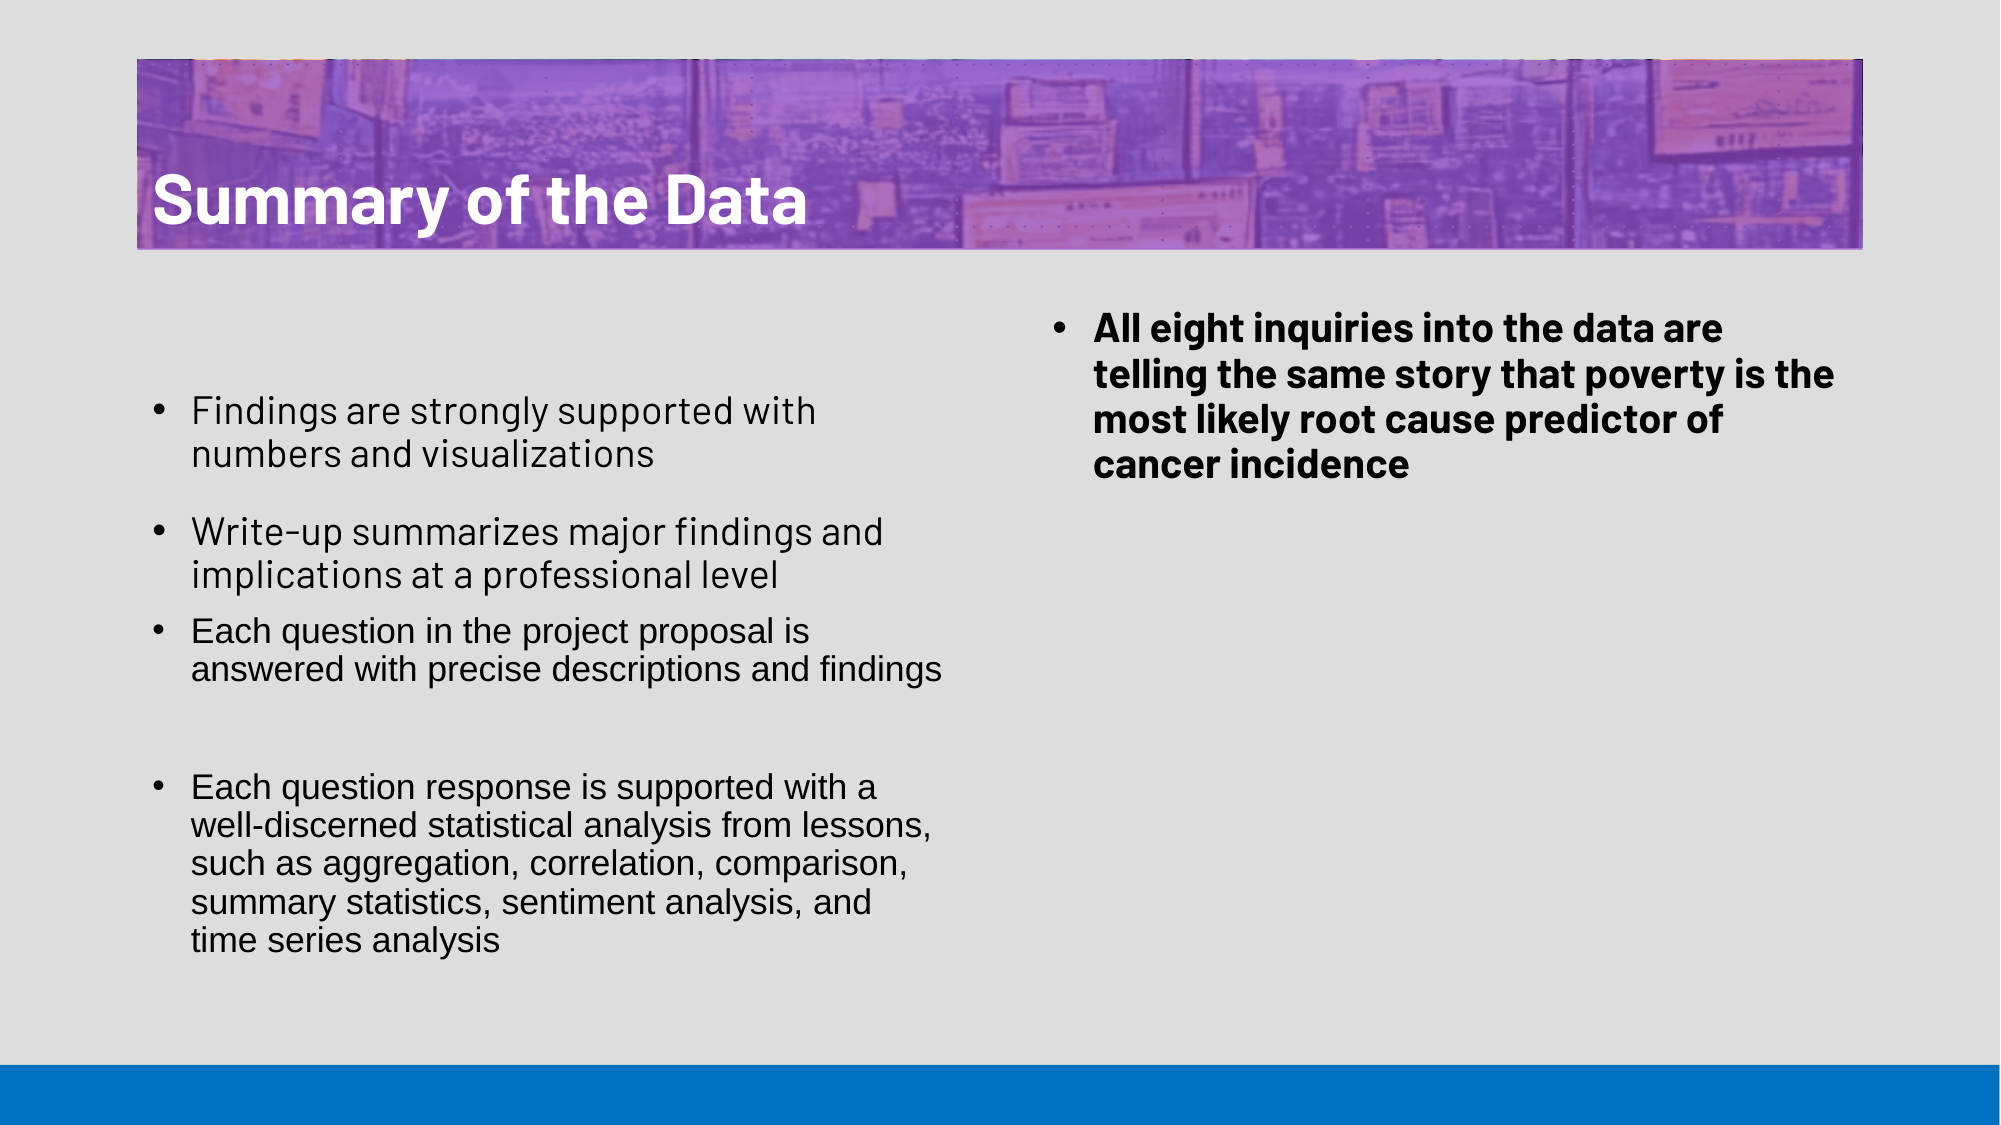

# Summary of the Data

Findings are strongly supported with numbers and visualizations
Write-up summarizes major findings and implications at a professional level
Each question in the project proposal is answered with precise descriptions and findings
Each question response is supported with a well-discerned statistical analysis from lessons, such as aggregation, correlation, comparison, summary statistics, sentiment analysis, and time series analysis

All eight inquiries into the data are telling the same story that poverty is the most likely root cause predictor of cancer incidence